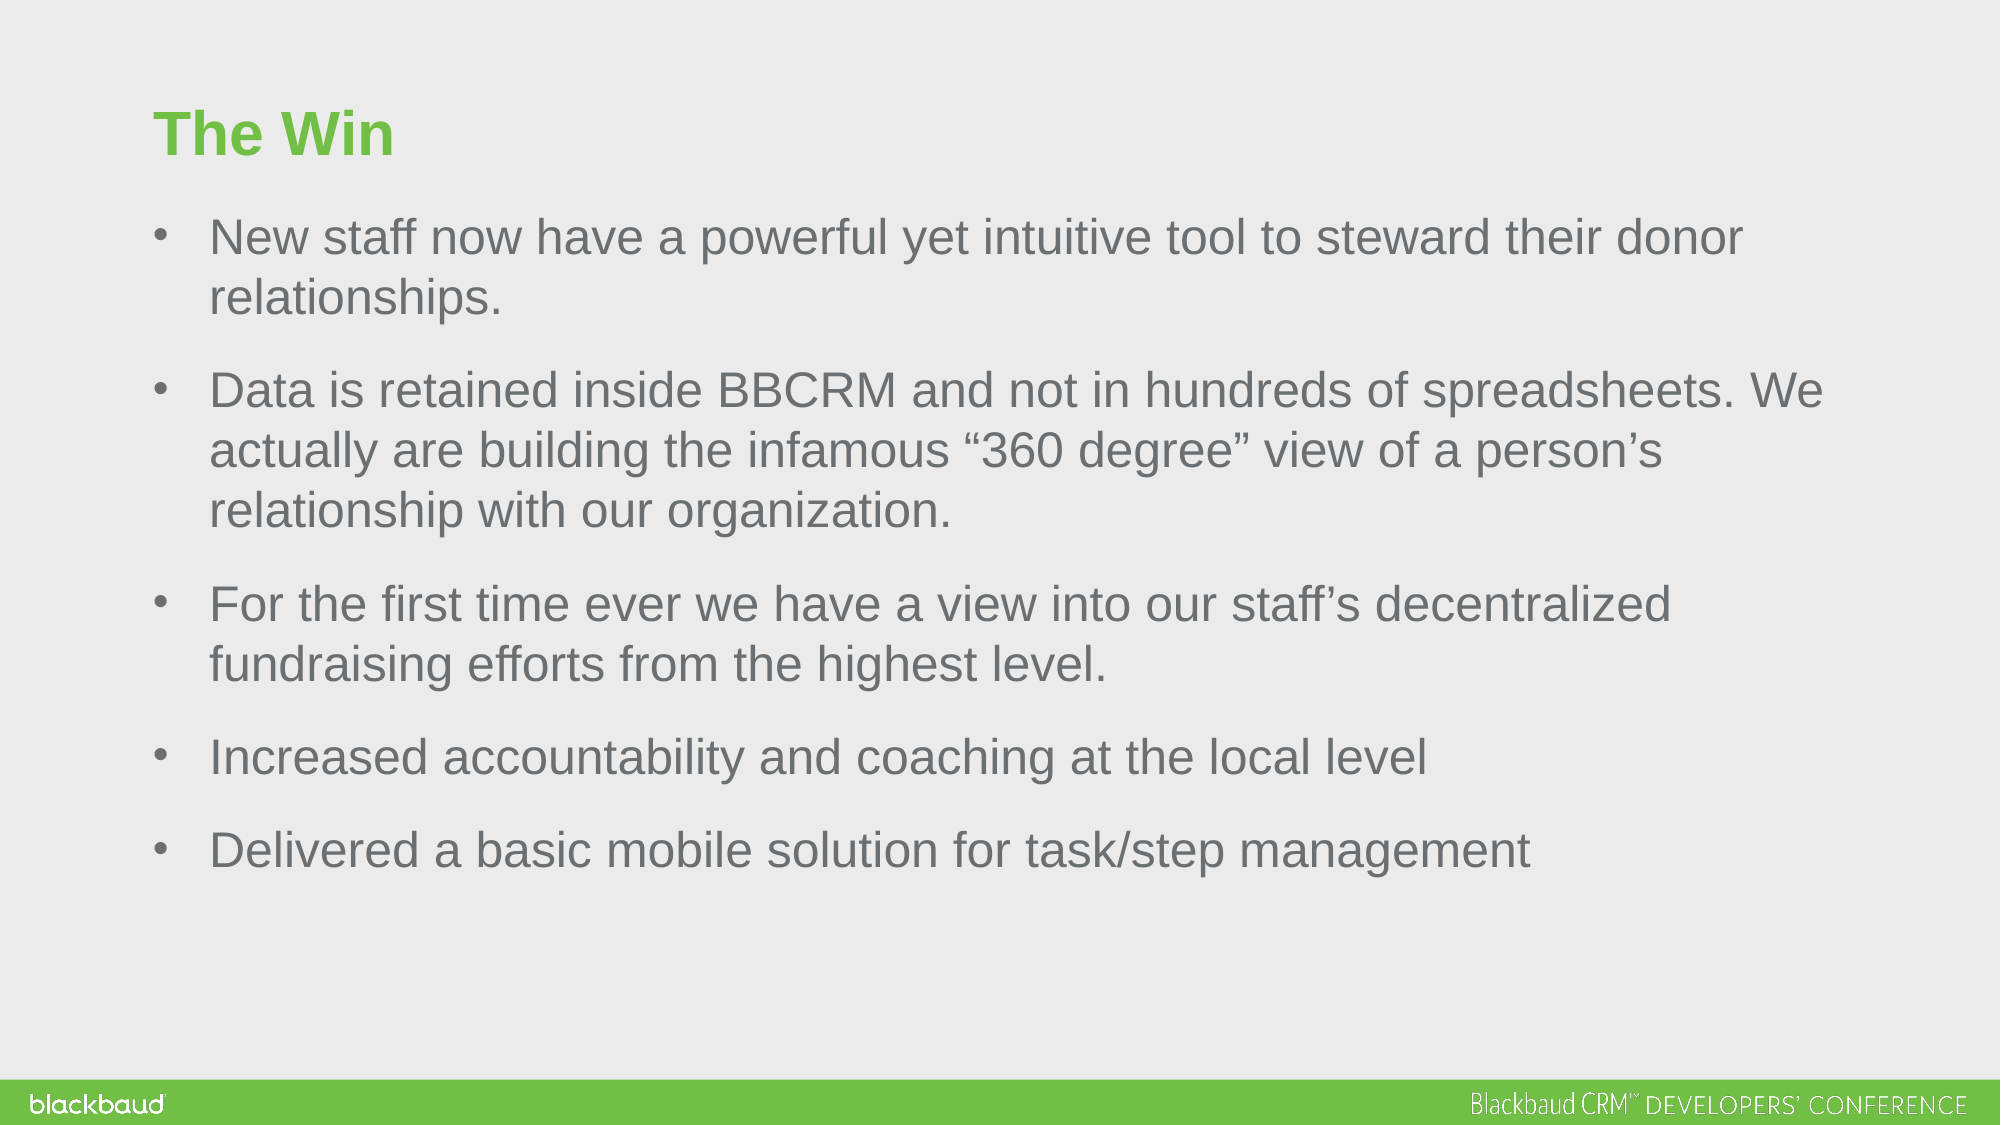

The Win
New staff now have a powerful yet intuitive tool to steward their donor relationships.
Data is retained inside BBCRM and not in hundreds of spreadsheets. We actually are building the infamous “360 degree” view of a person’s relationship with our organization.
For the first time ever we have a view into our staff’s decentralized fundraising efforts from the highest level.
Increased accountability and coaching at the local level
Delivered a basic mobile solution for task/step management